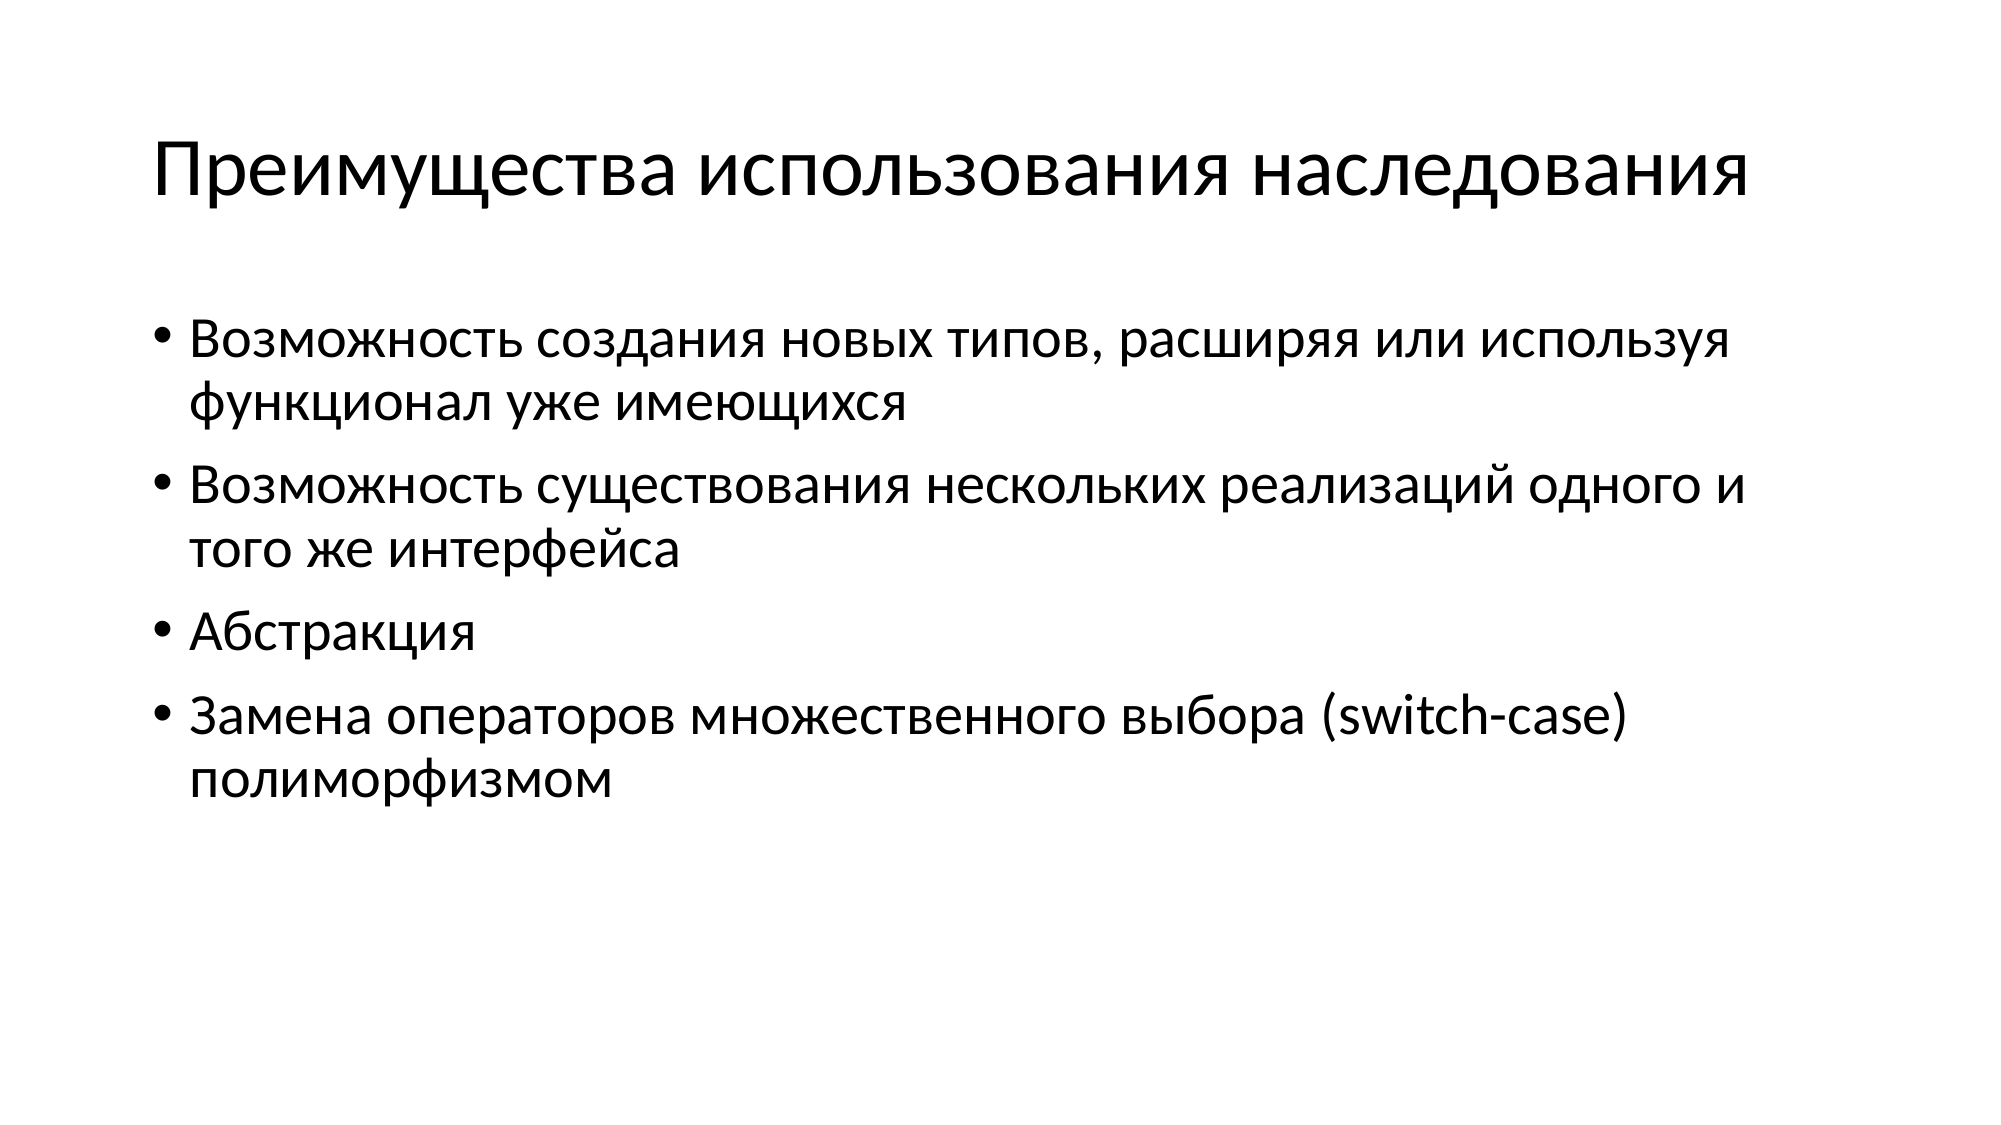

# Преимущества использования наследования
Возможность создания новых типов, расширяя или используя функционал уже имеющихся
Возможность существования нескольких реализаций одного и того же интерфейса
Абстракция
Замена операторов множественного выбора (switch-case) полиморфизмом